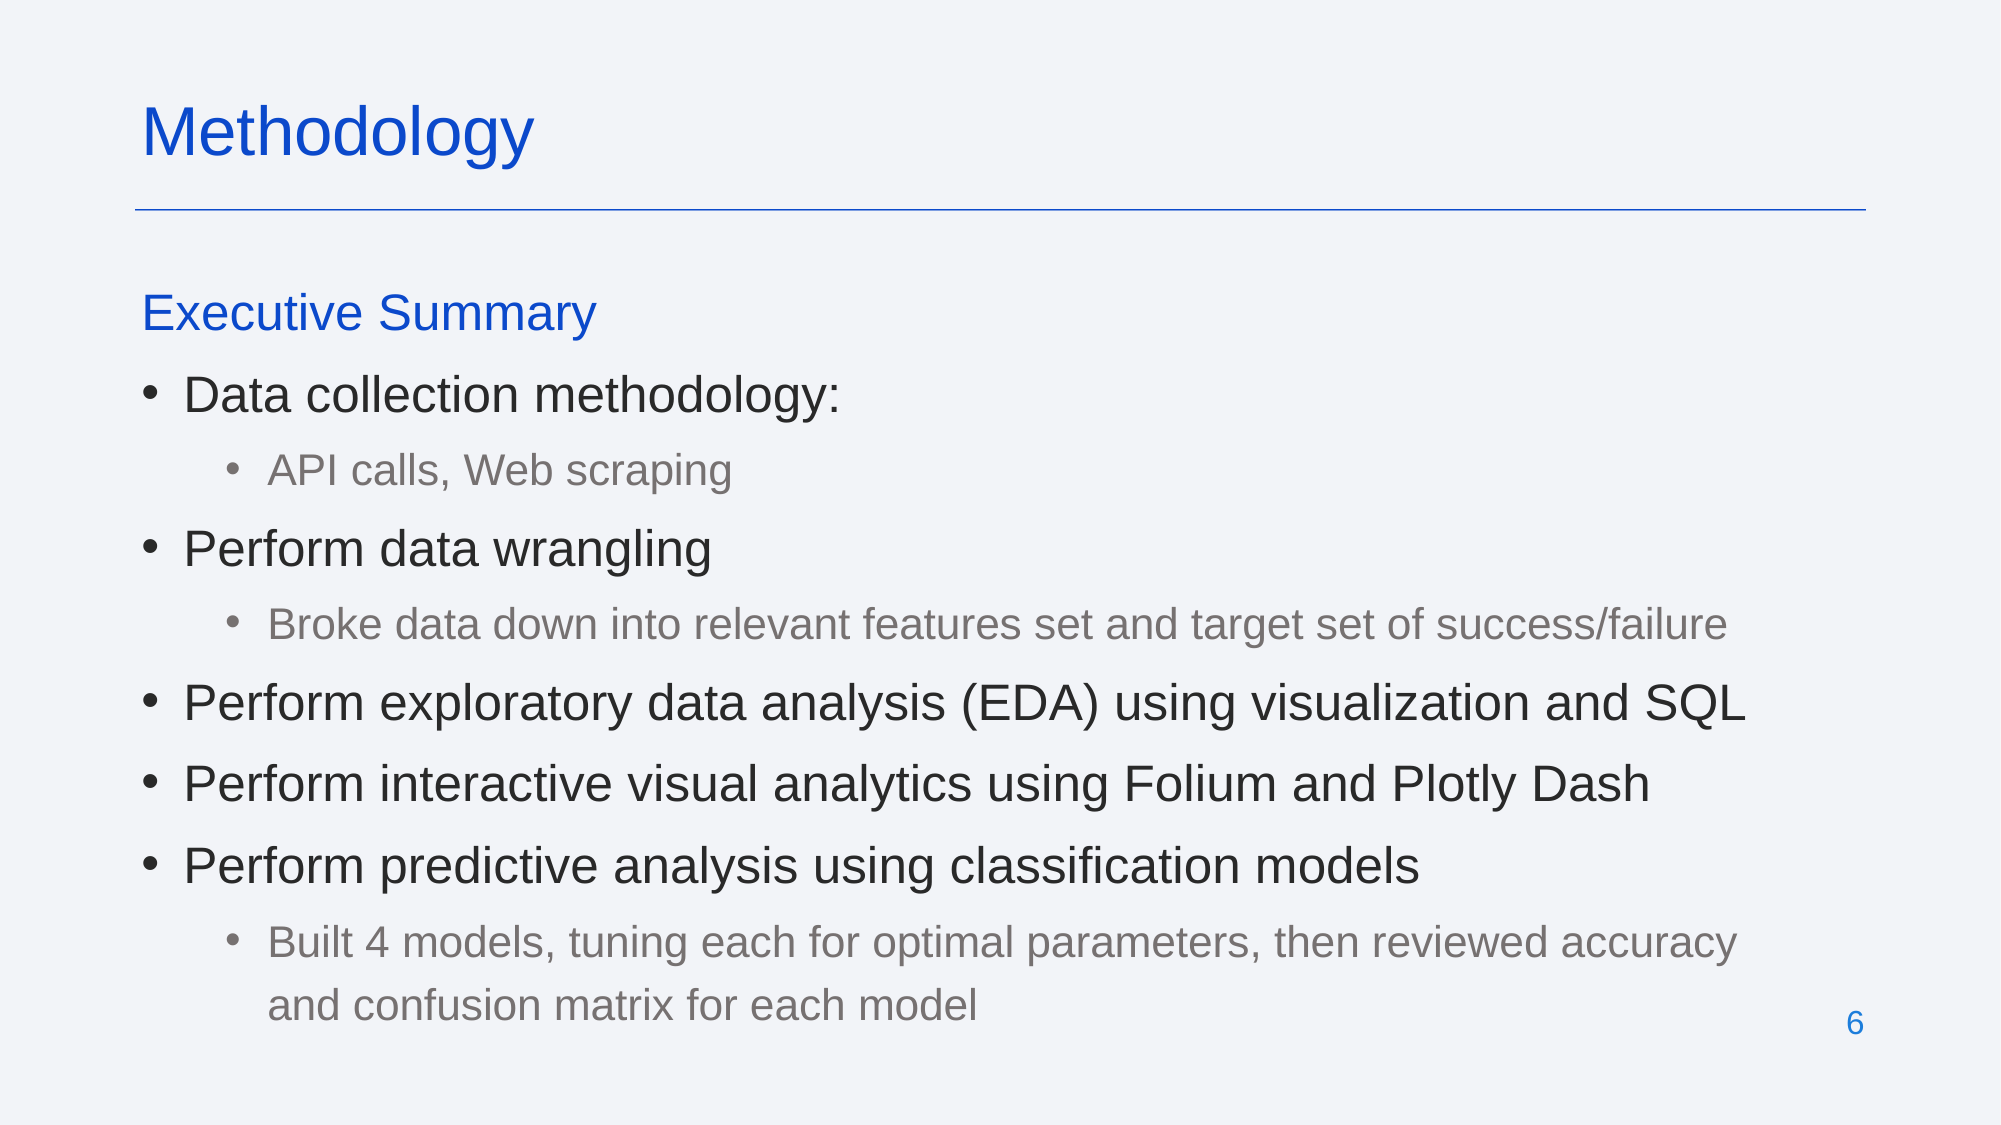

Methodology
Executive Summary
Data collection methodology:
API calls, Web scraping
Perform data wrangling
Broke data down into relevant features set and target set of success/failure
Perform exploratory data analysis (EDA) using visualization and SQL
Perform interactive visual analytics using Folium and Plotly Dash
Perform predictive analysis using classification models
Built 4 models, tuning each for optimal parameters, then reviewed accuracy and confusion matrix for each model

6